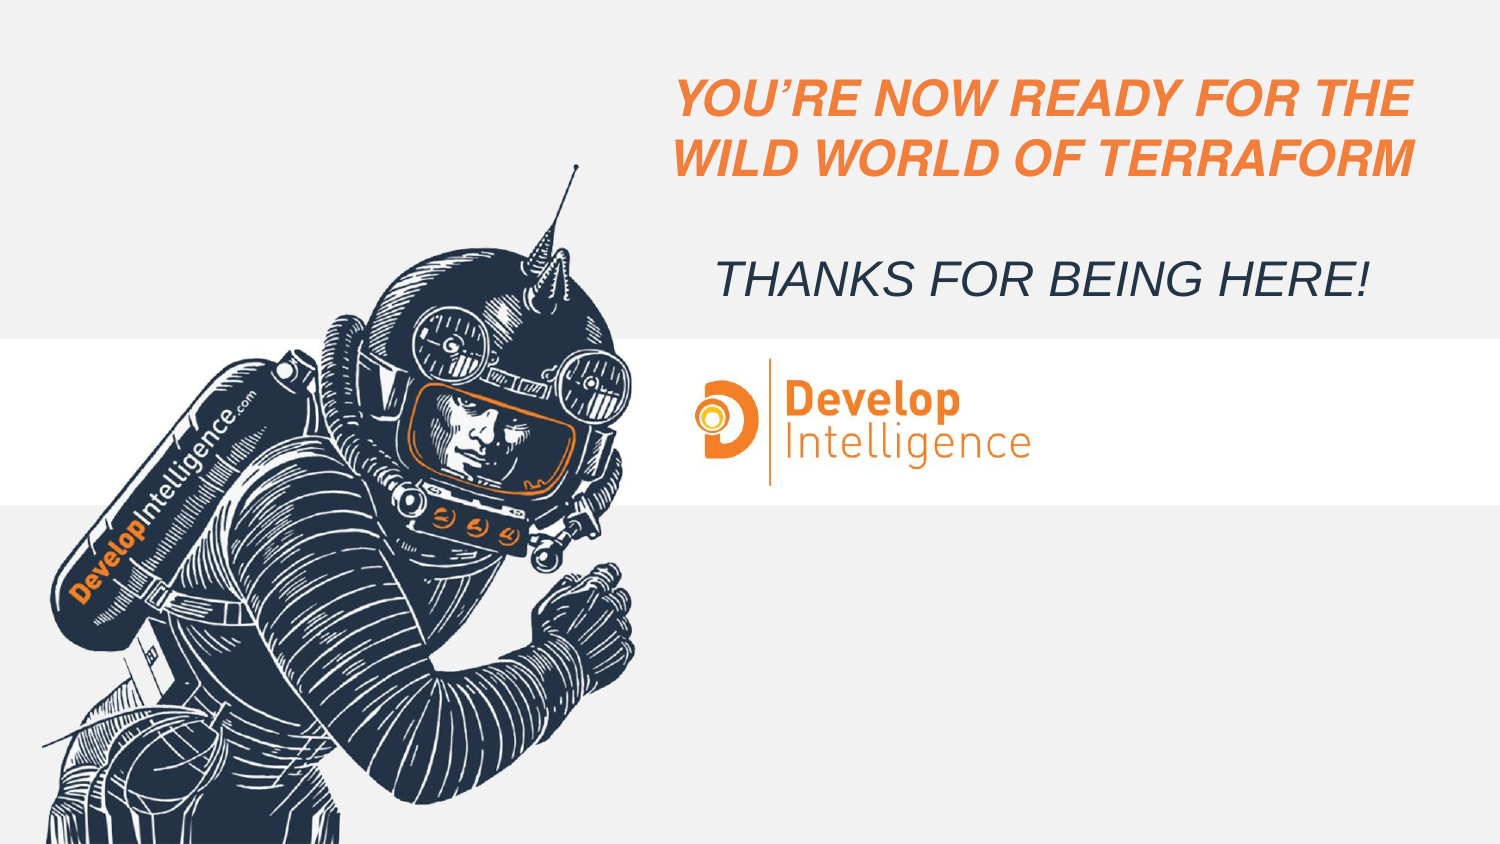

# YOU’RE NOW READY FOR THE WILD WORLD OF TERRAFORM

THANKS FOR BEING HERE!